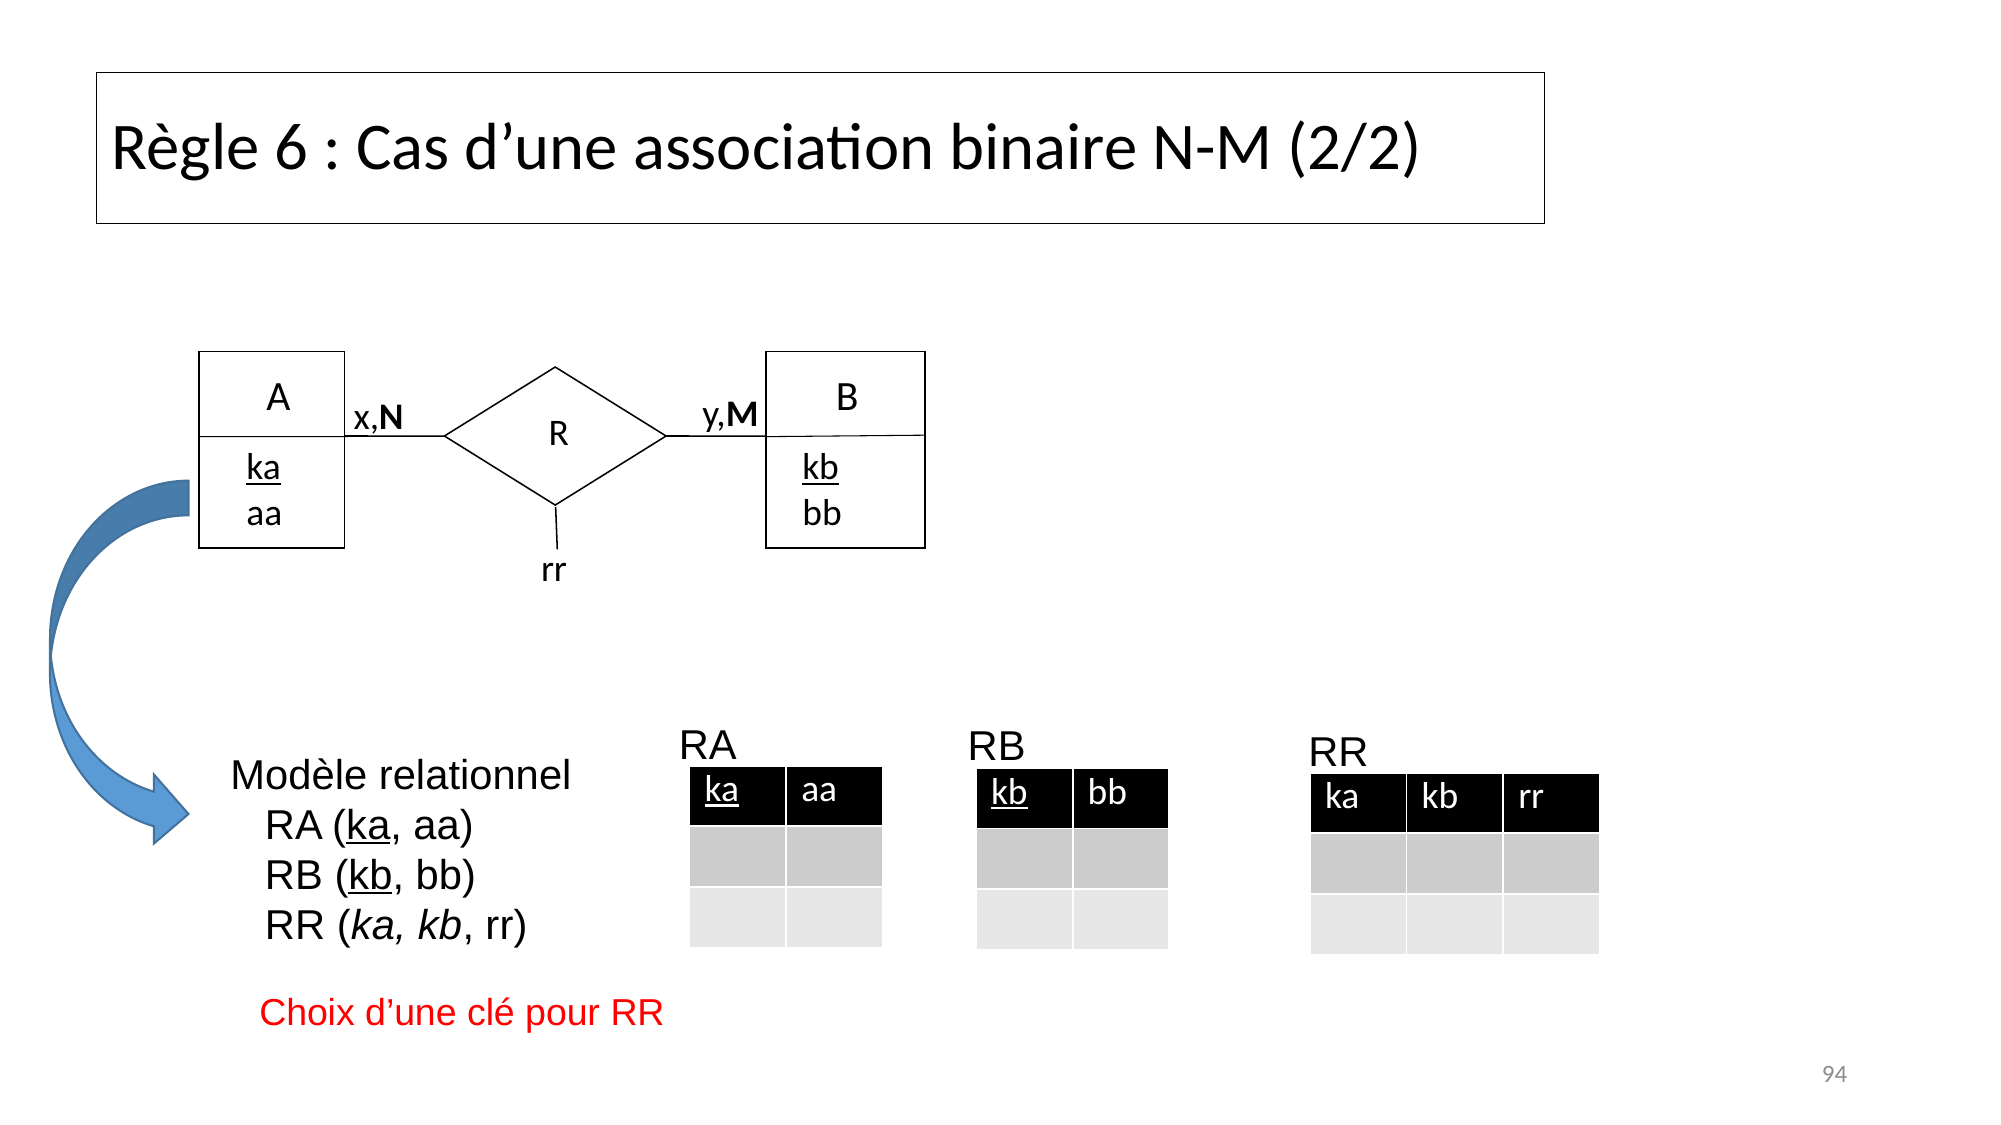

# Règle 6 : Cas d’une association binaire N-M (2/2)

A
B

y,M
x,N
R
ka
aa
kb
bb

rr
RA
RB
RR
Modèle relationnel
   RA (ka, aa)
   RB (kb, bb)
   RR (ka, kb, rr)
| ka | aa |
| --- | --- |
|  |  |
|  |  |
| kb | bb |
| --- | --- |
|  |  |
|  |  |
| ka | kb | rr |
| --- | --- | --- |
|  |  |  |
|  |  |  |
	Choix d’une clé pour RR
94